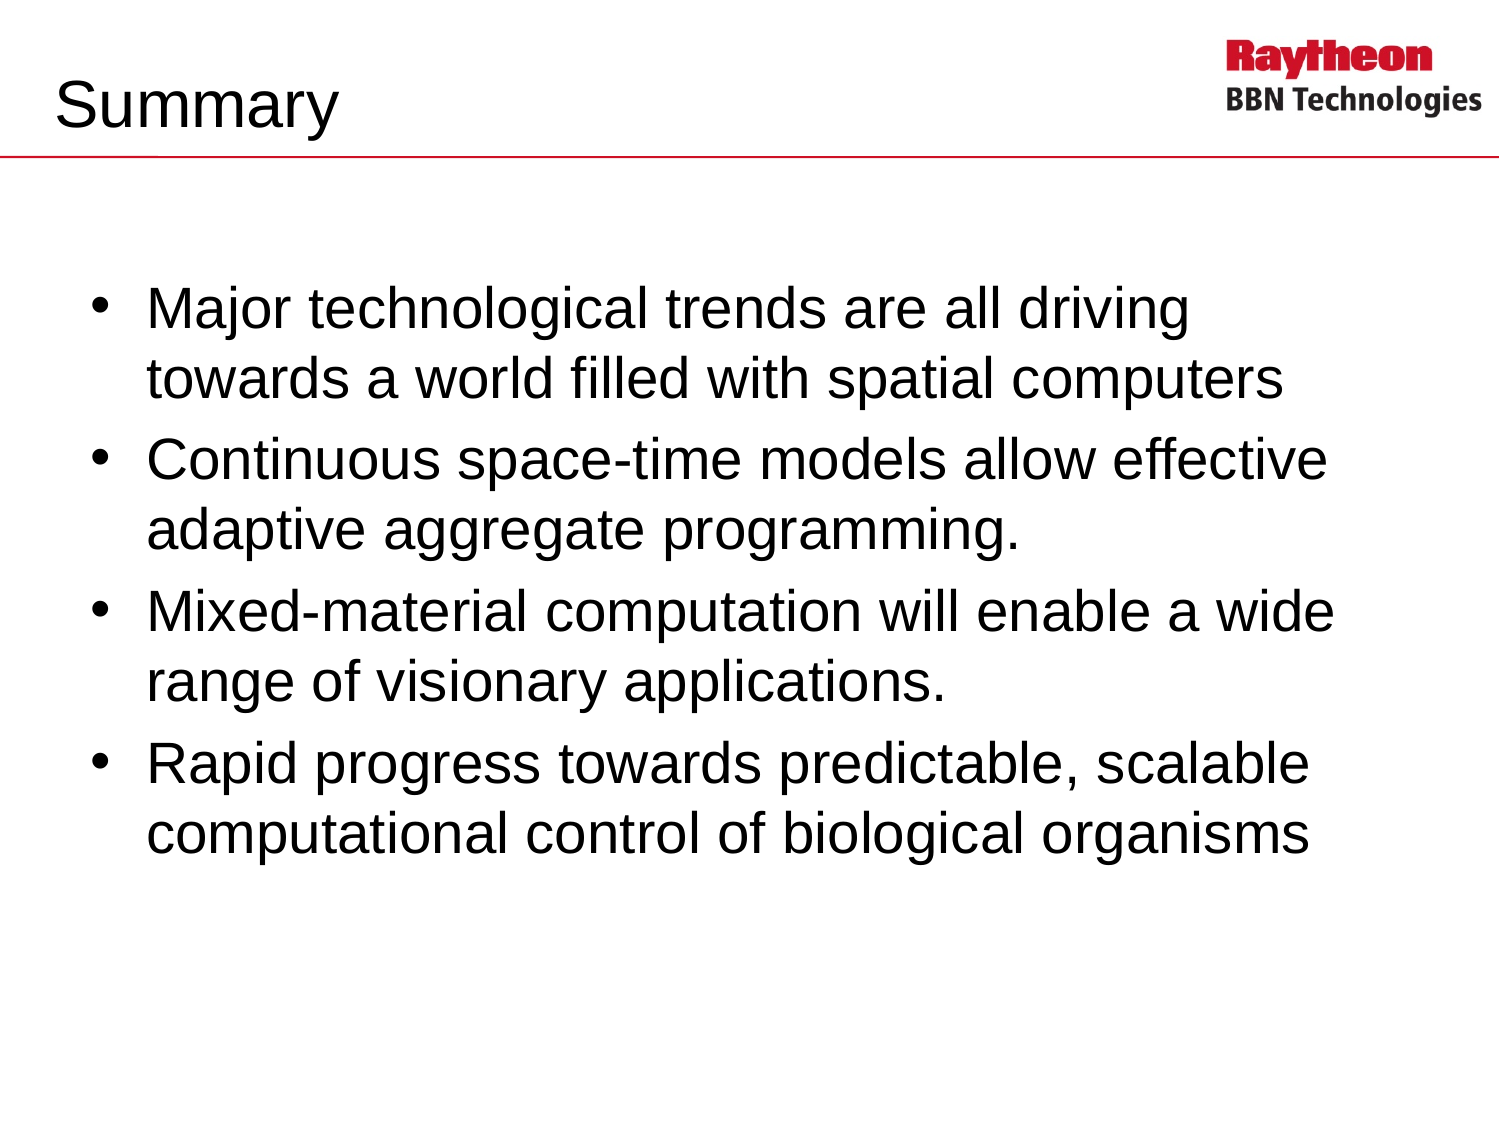

# Summary
Major technological trends are all driving towards a world filled with spatial computers
Continuous space-time models allow effective adaptive aggregate programming.
Mixed-material computation will enable a wide range of visionary applications.
Rapid progress towards predictable, scalable computational control of biological organisms